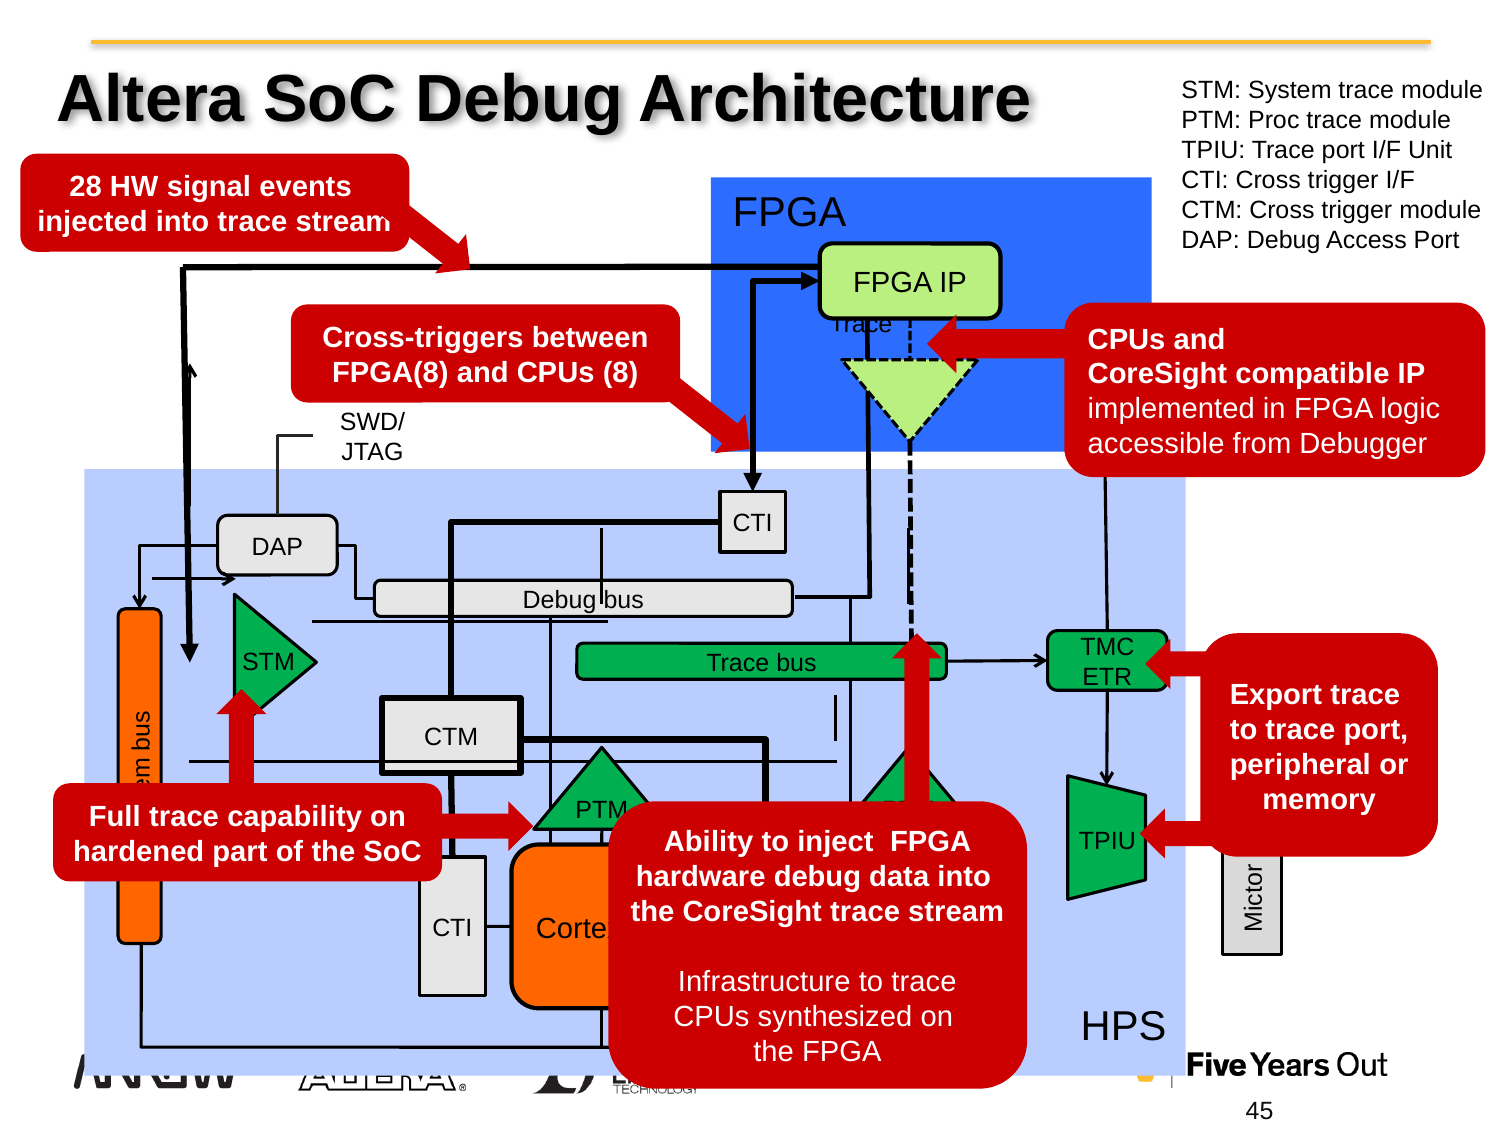

# Altera SoC Debug Architecture
STM: System trace module
PTM: Proc trace module
TPIU: Trace port I/F Unit
CTI: Cross trigger I/F
CTM: Cross trigger module
DAP: Debug Access Port

28 HW signal events
injected into trace stream

FPGA
FPGA IP
CPUs and
CoreSight compatible IP
implemented in FPGA logic
accessible from Debugger

Cross-triggers between
FPGA(8) and CPUs (8)

Trace
SWD/
JTAG

CTI
DAP
Debug bus

STM
System bus
TMC
ETR

Ability to inject  FPGA
hardware debug data into
the CoreSight trace stream

Infrastructure to trace
CPUs synthesized on
the FPGA
Export trace
to trace port,
peripheral or
memory

Trace bus

TPIU

Full trace capability on
hardened part of the SoC

CTM
PTM
PTM
Mictor Connector
Cortex-A9
Cortex-A9
CTI
CTI
HPS